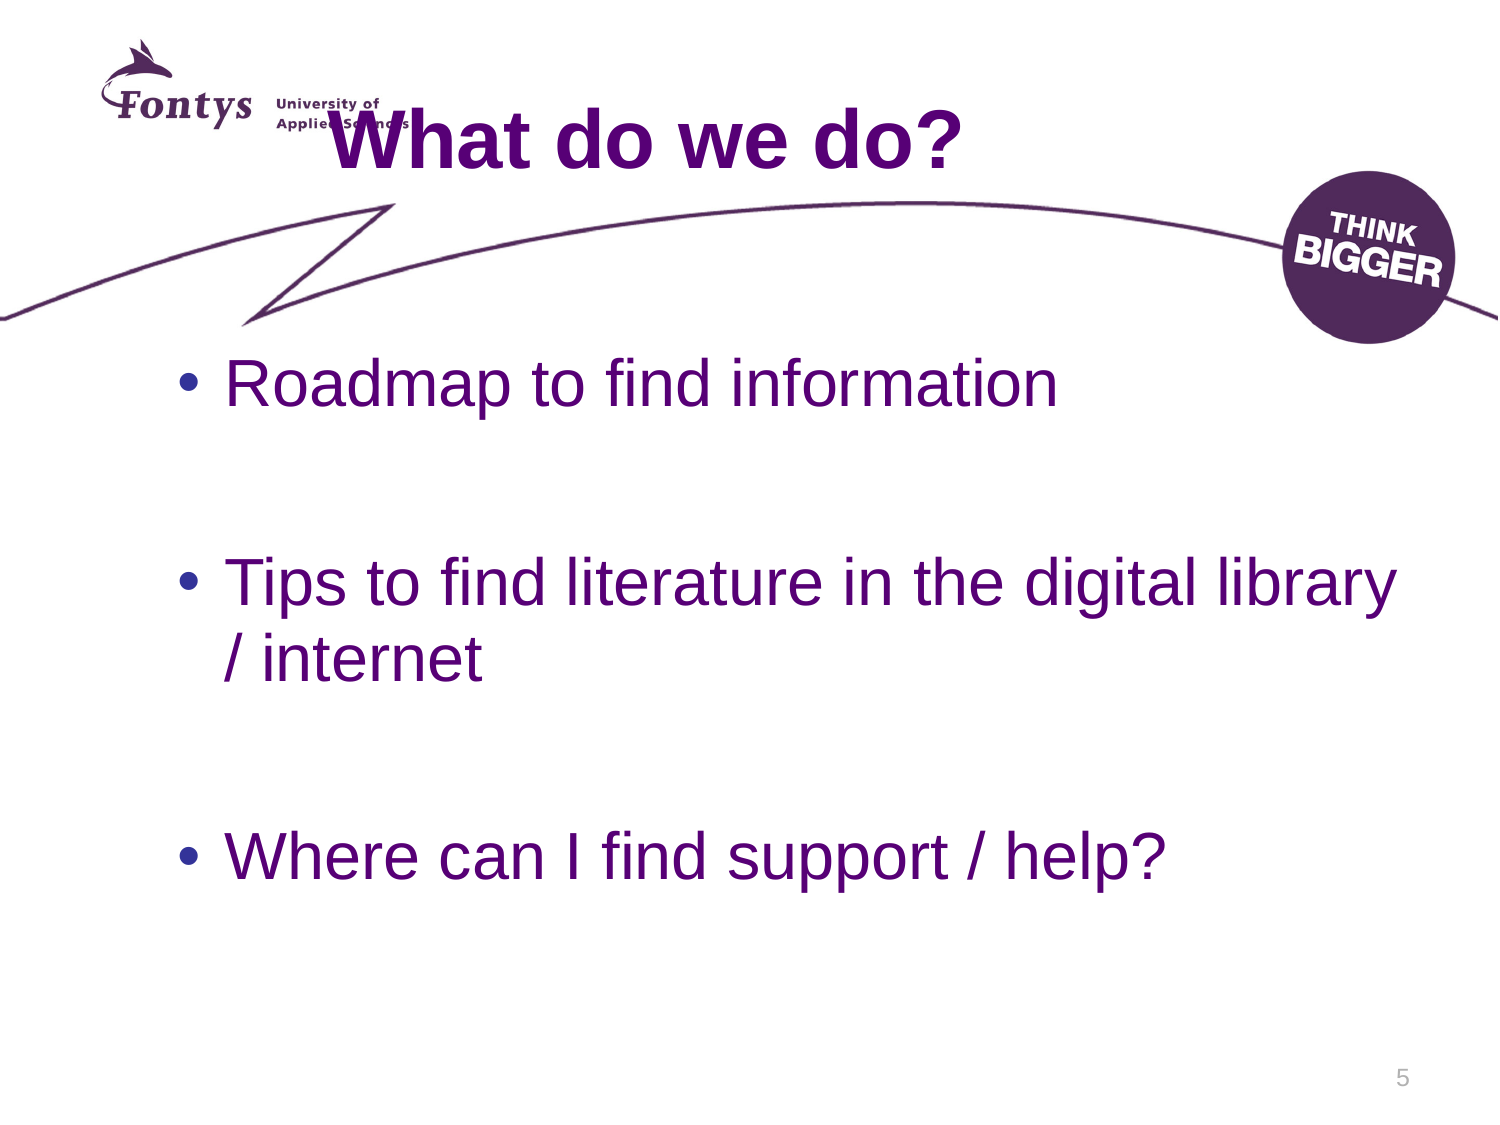

# What do we do?
Roadmap to find information

Tips to find literature in the digital library / internet

Where can I find support / help?
5